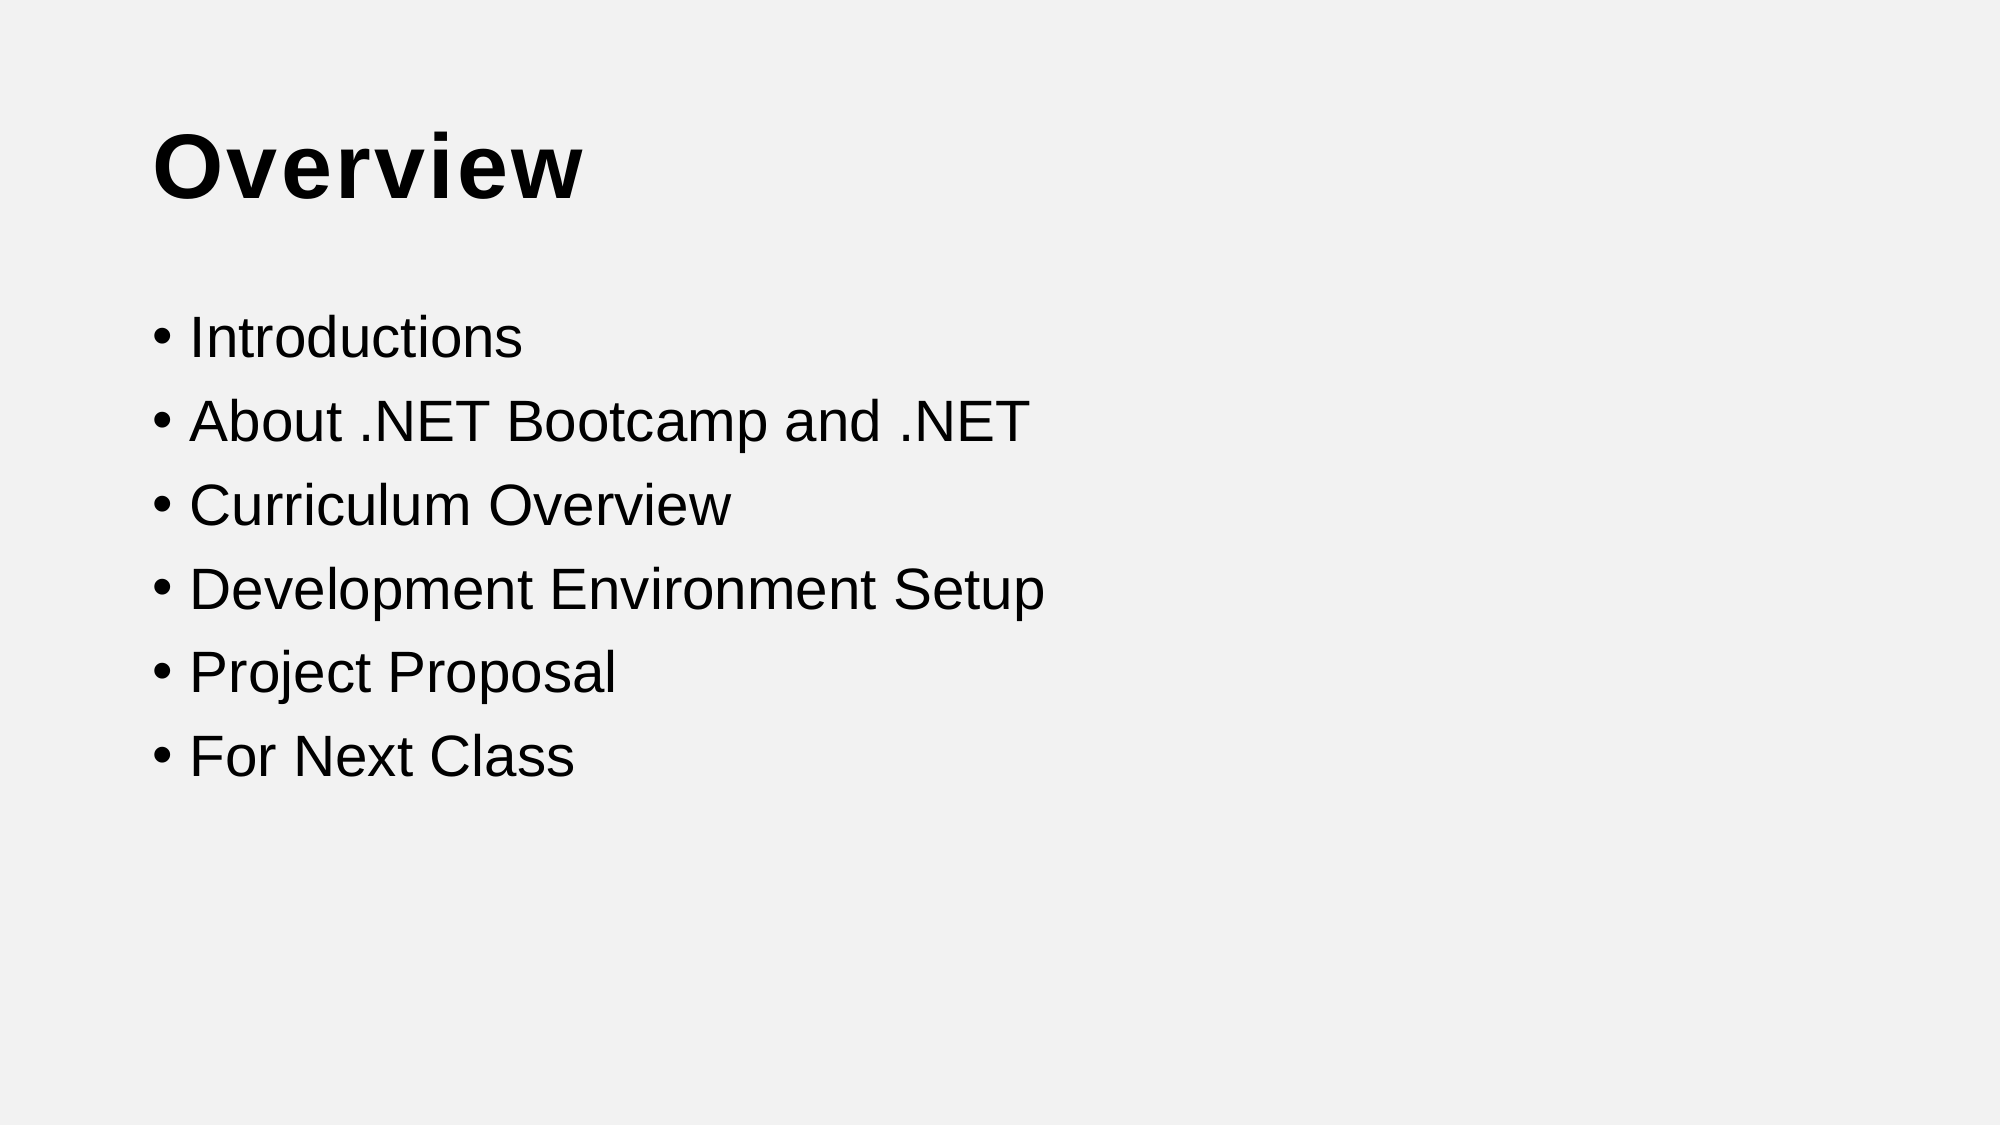

# Overview
Introductions
About .NET Bootcamp and .NET
Curriculum Overview
Development Environment Setup
Project Proposal
For Next Class